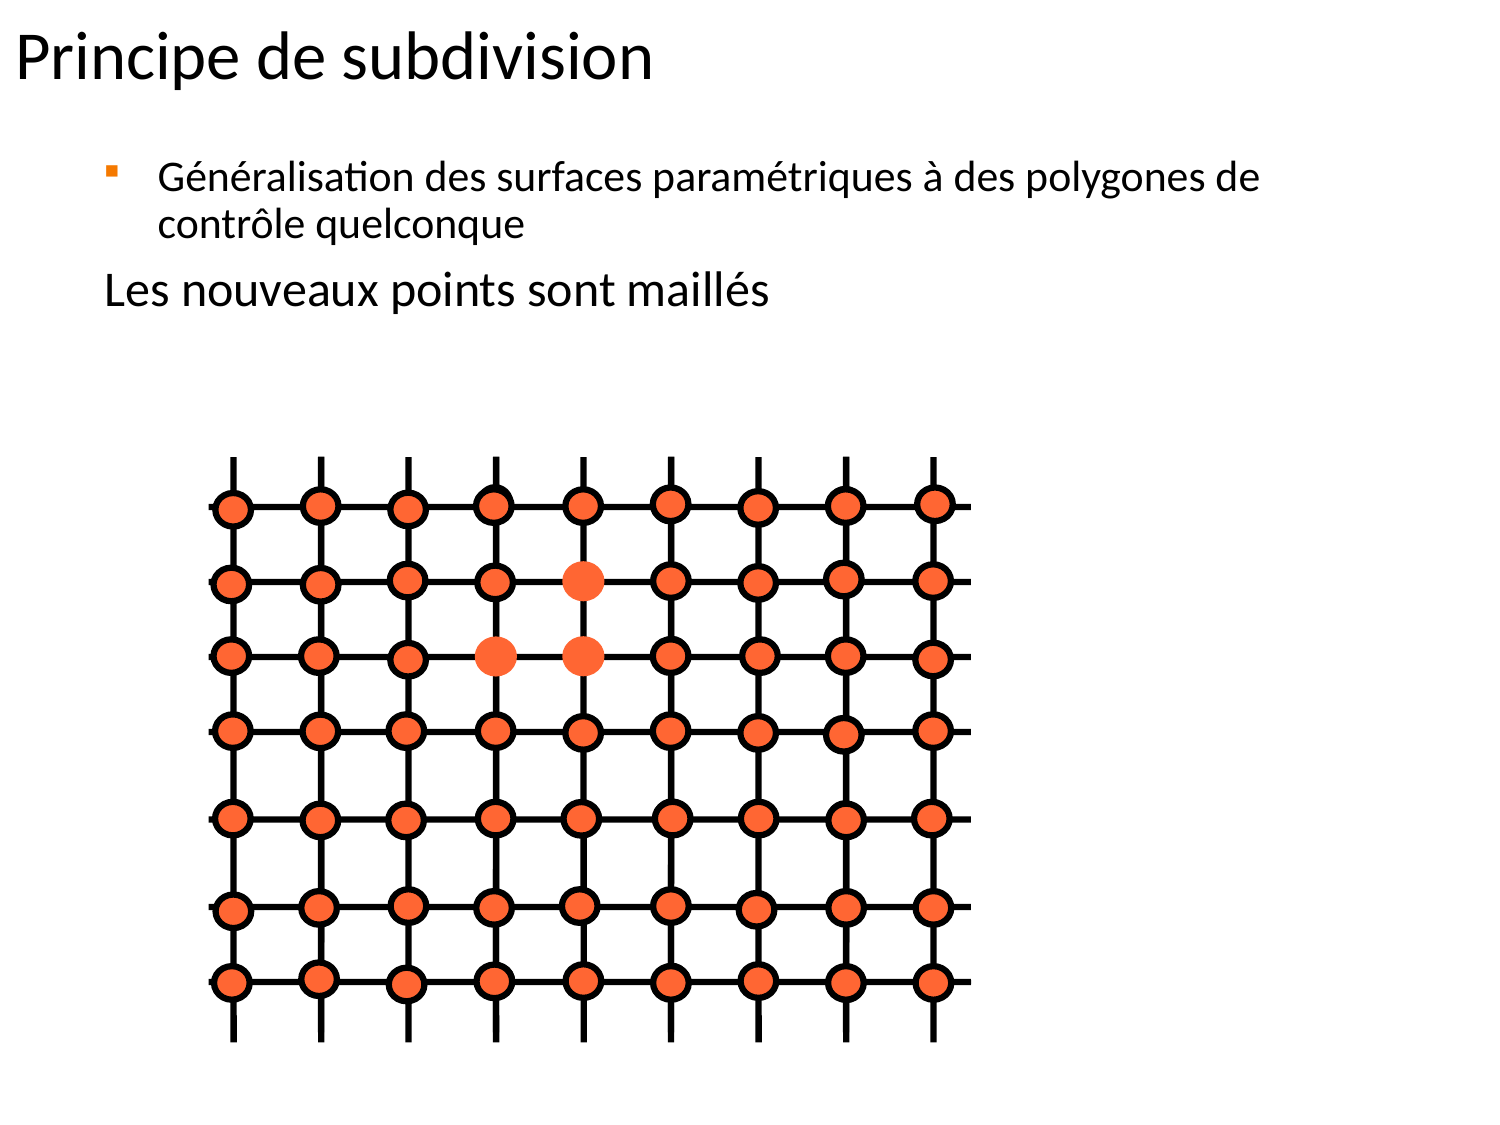

# Principe de subdivision
Généralisation des surfaces paramétriques à des polygones de contrôle quelconque
Les nouveaux points sont maillés